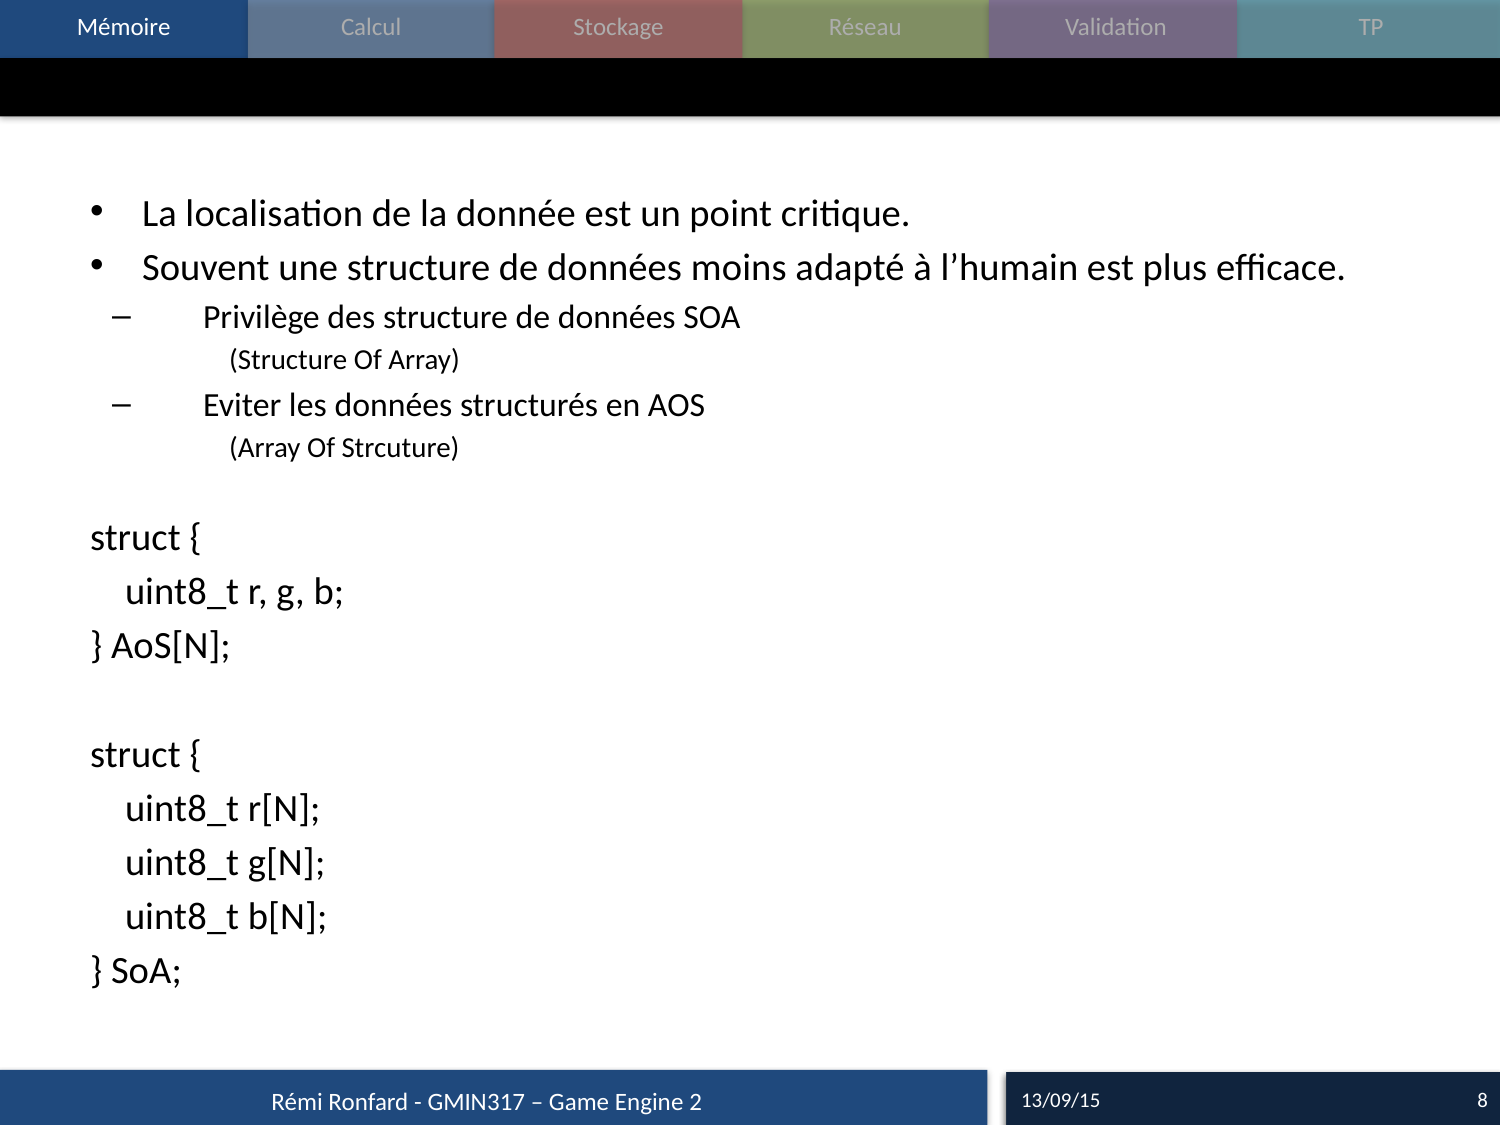

#
La localisation de la donnée est un point critique.
Souvent une structure de données moins adapté à l’humain est plus efficace.
Privilège des structure de données SOA
(Structure Of Array)
Eviter les données structurés en AOS
(Array Of Strcuture)

struct {
    uint8_t r, g, b;
} AoS[N];

struct {
    uint8_t r[N];
    uint8_t g[N];
    uint8_t b[N];
} SoA;
13/09/15
8
Rémi Ronfard - GMIN317 – Game Engine 2